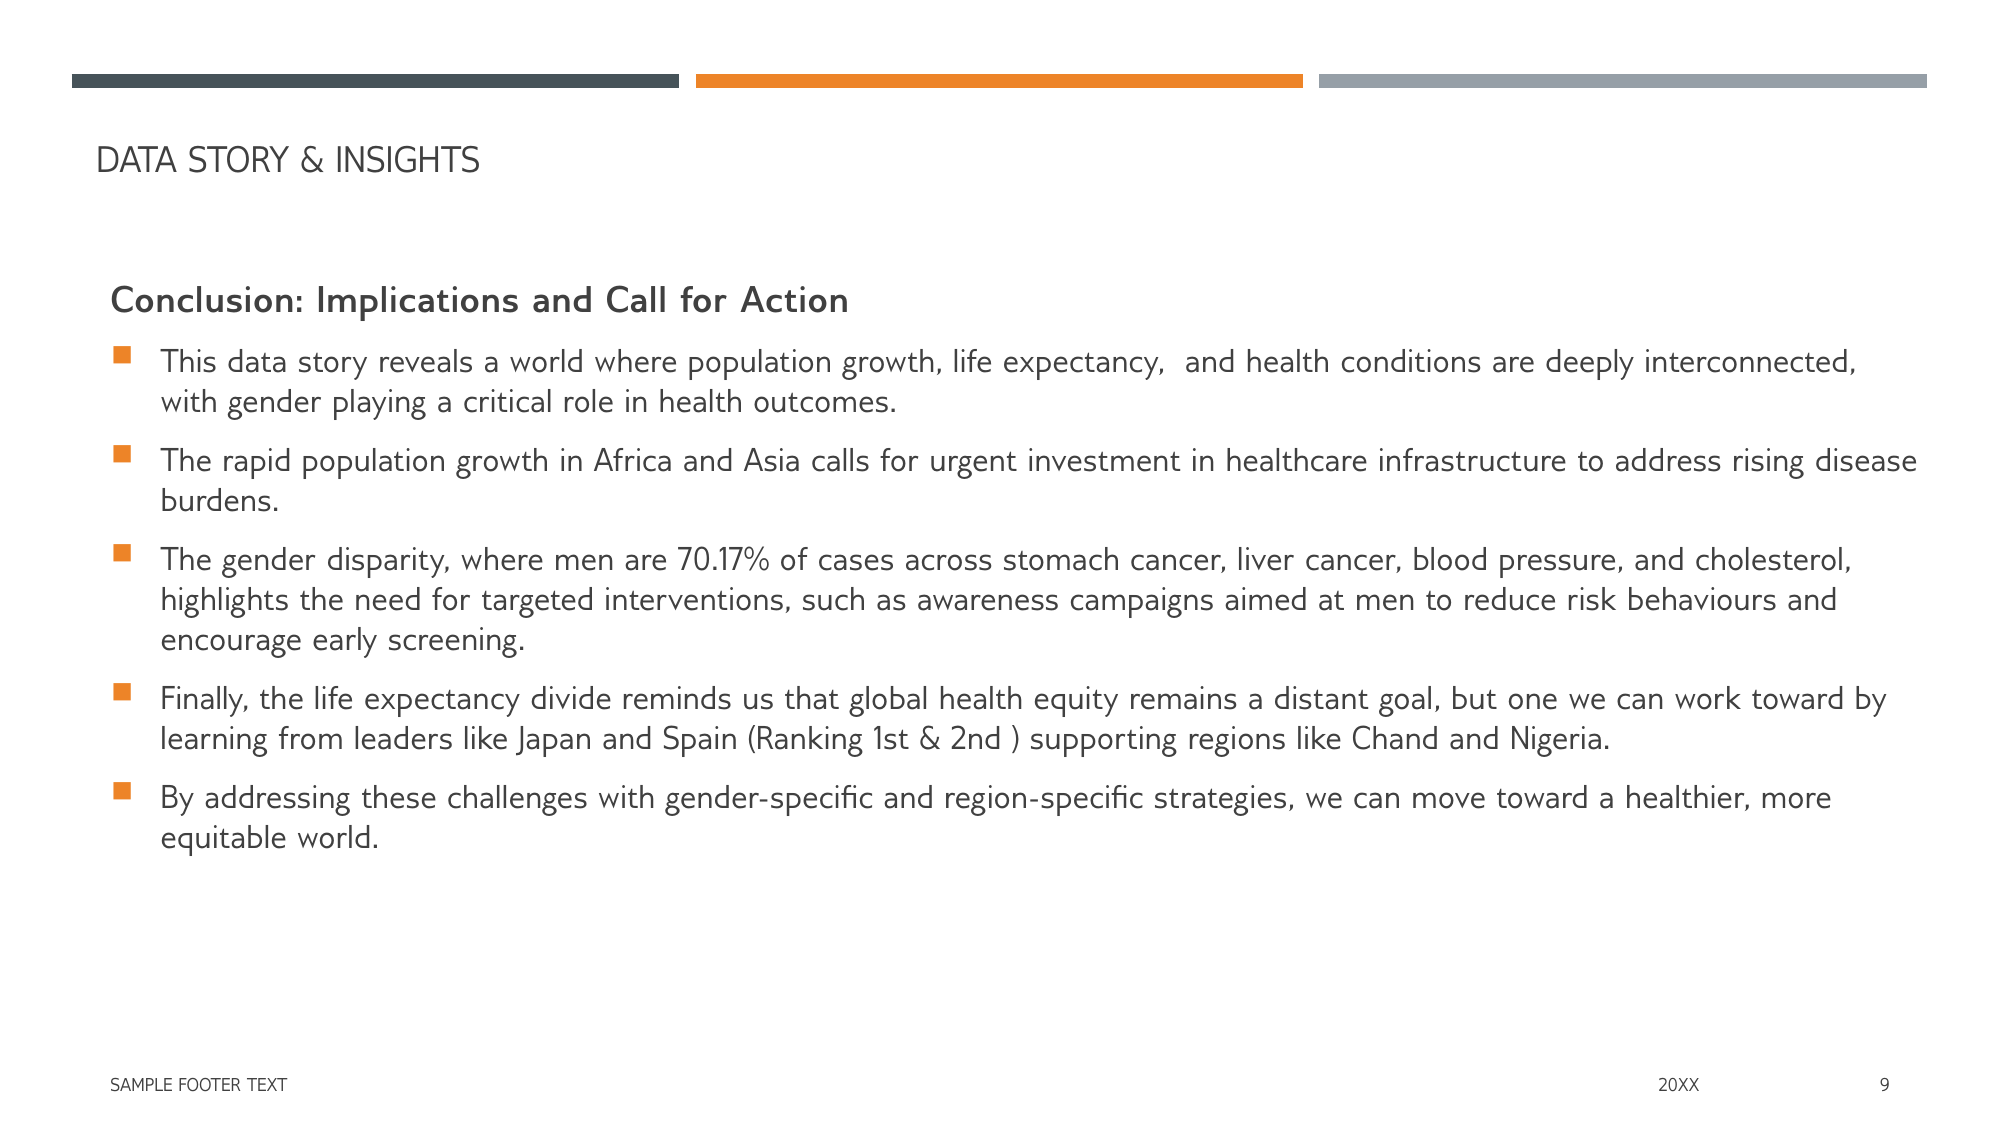

# Data story & INSIGHTS
Conclusion: Implications and Call for Action
This data story reveals a world where population growth, life expectancy,  and health conditions are deeply interconnected, with gender playing a critical role in health outcomes.
The rapid population growth in Africa and Asia calls for urgent investment in healthcare infrastructure to address rising disease burdens.
The gender disparity, where men are 70.17% of cases across stomach cancer, liver cancer, blood pressure, and cholesterol, highlights the need for targeted interventions, such as awareness campaigns aimed at men to reduce risk behaviours and encourage early screening.
Finally, the life expectancy divide reminds us that global health equity remains a distant goal, but one we can work toward by learning from leaders like Japan and Spain (Ranking 1st & 2nd ) supporting regions like Chand and Nigeria.
By addressing these challenges with gender-specific and region-specific strategies, we can move toward a healthier, more equitable world.

Sample Footer Text
20XX
9